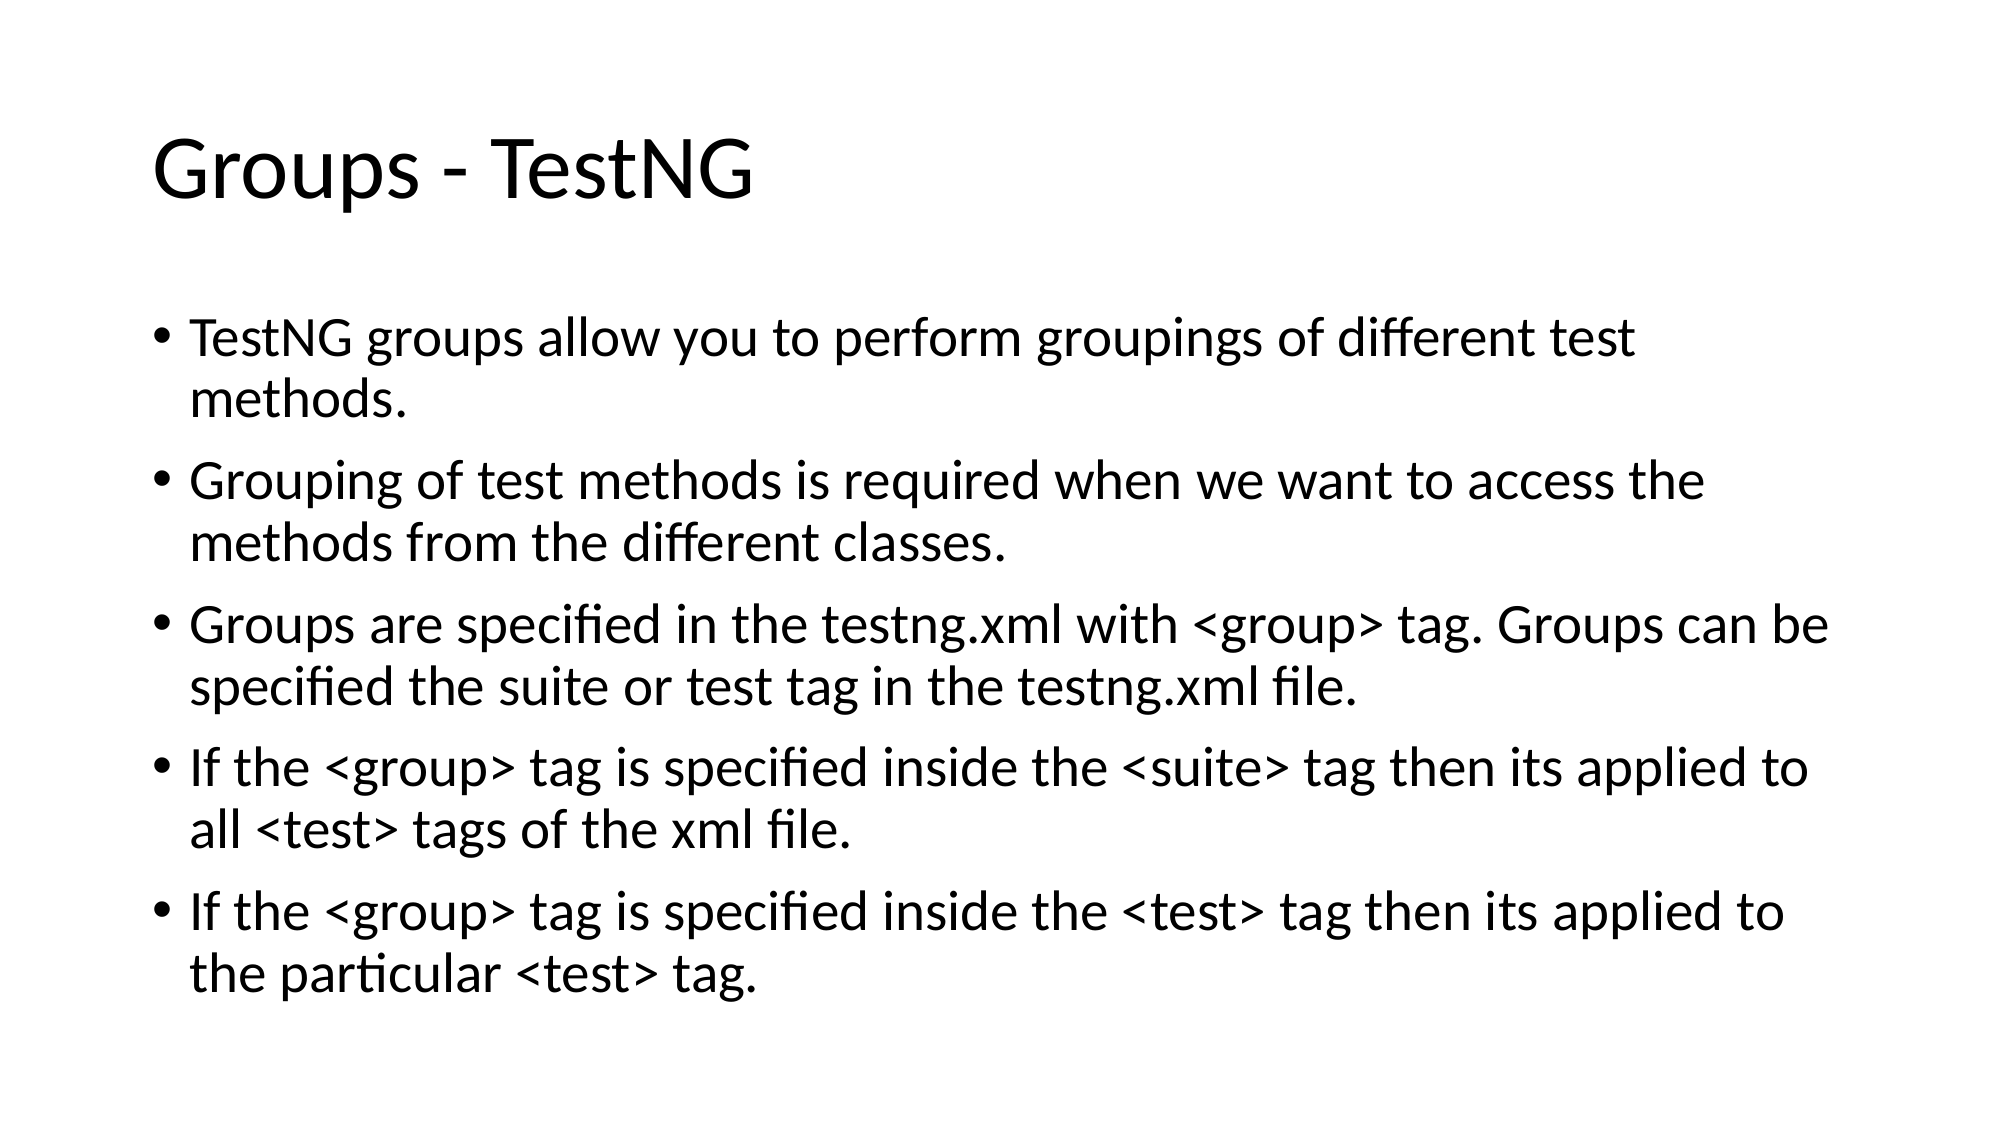

# Groups - TestNG
TestNG groups allow you to perform groupings of different test methods.
Grouping of test methods is required when we want to access the methods from the different classes.
Groups are specified in the testng.xml with <group> tag. Groups can be specified the suite or test tag in the testng.xml file.
If the <group> tag is specified inside the <suite> tag then its applied to all <test> tags of the xml file.
If the <group> tag is specified inside the <test> tag then its applied to the particular <test> tag.